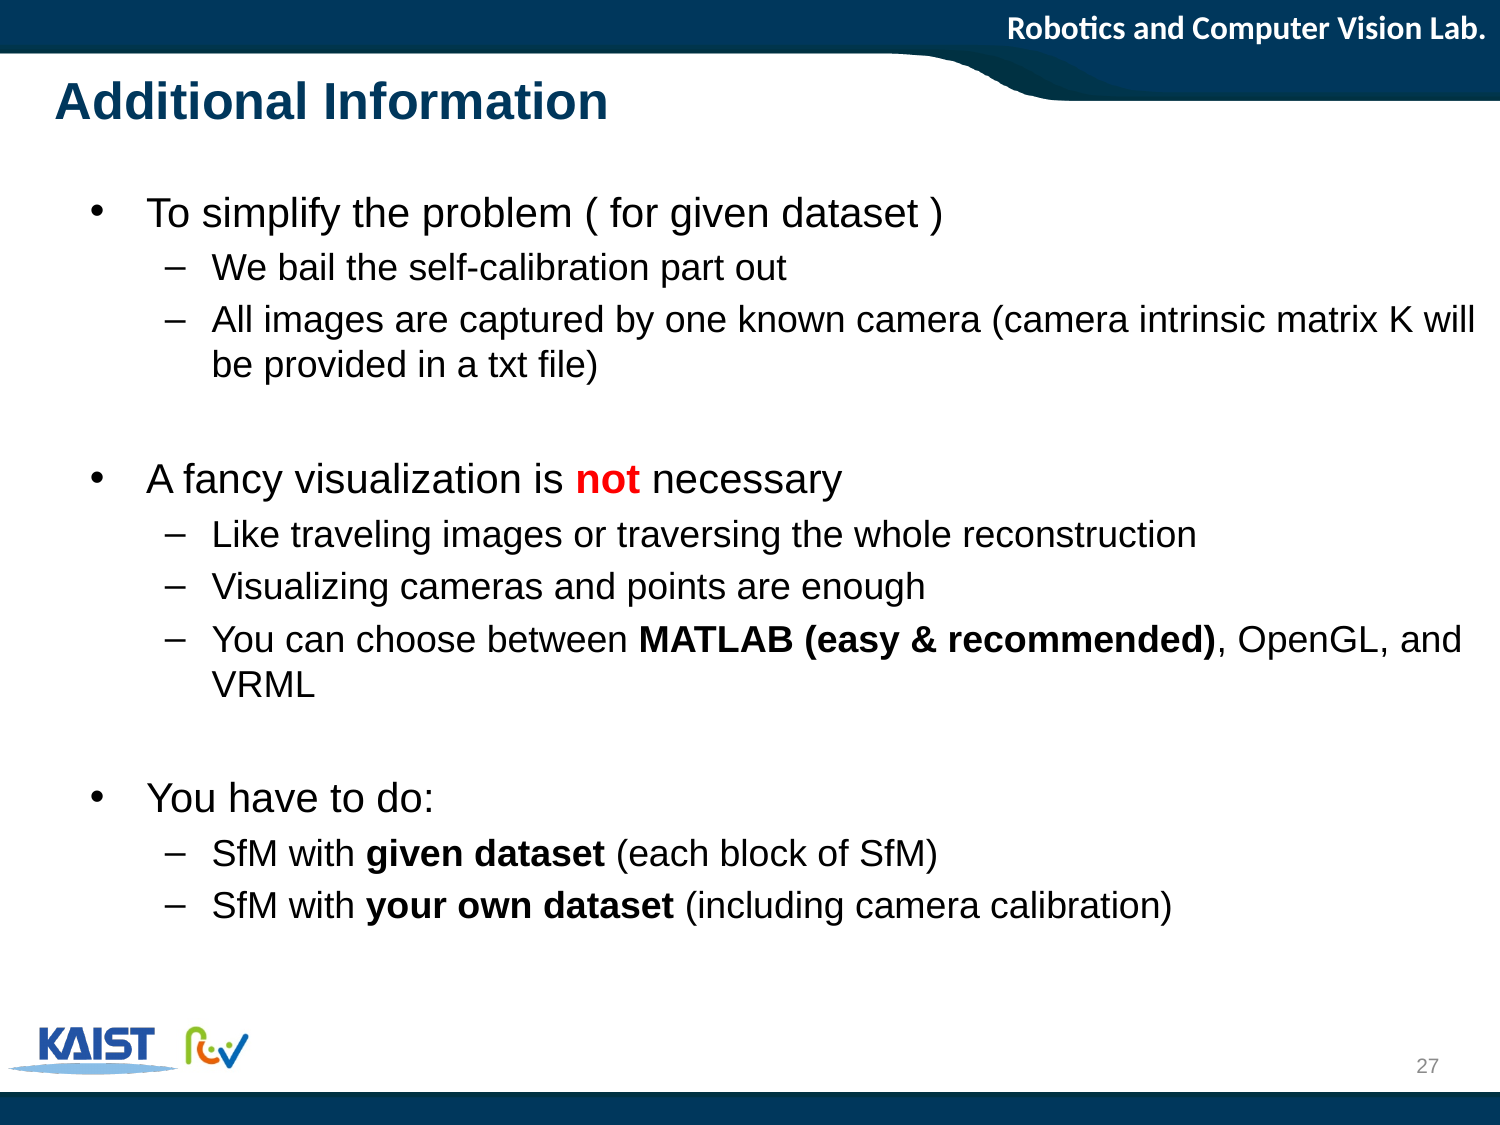

# Additional Information
To simplify the problem ( for given dataset )
We bail the self-calibration part out
All images are captured by one known camera (camera intrinsic matrix K will be provided in a txt file)

A fancy visualization is not necessary
Like traveling images or traversing the whole reconstruction
Visualizing cameras and points are enough
You can choose between MATLAB (easy & recommended), OpenGL, and VRML

You have to do:
SfM with given dataset (each block of SfM)
SfM with your own dataset (including camera calibration)
27